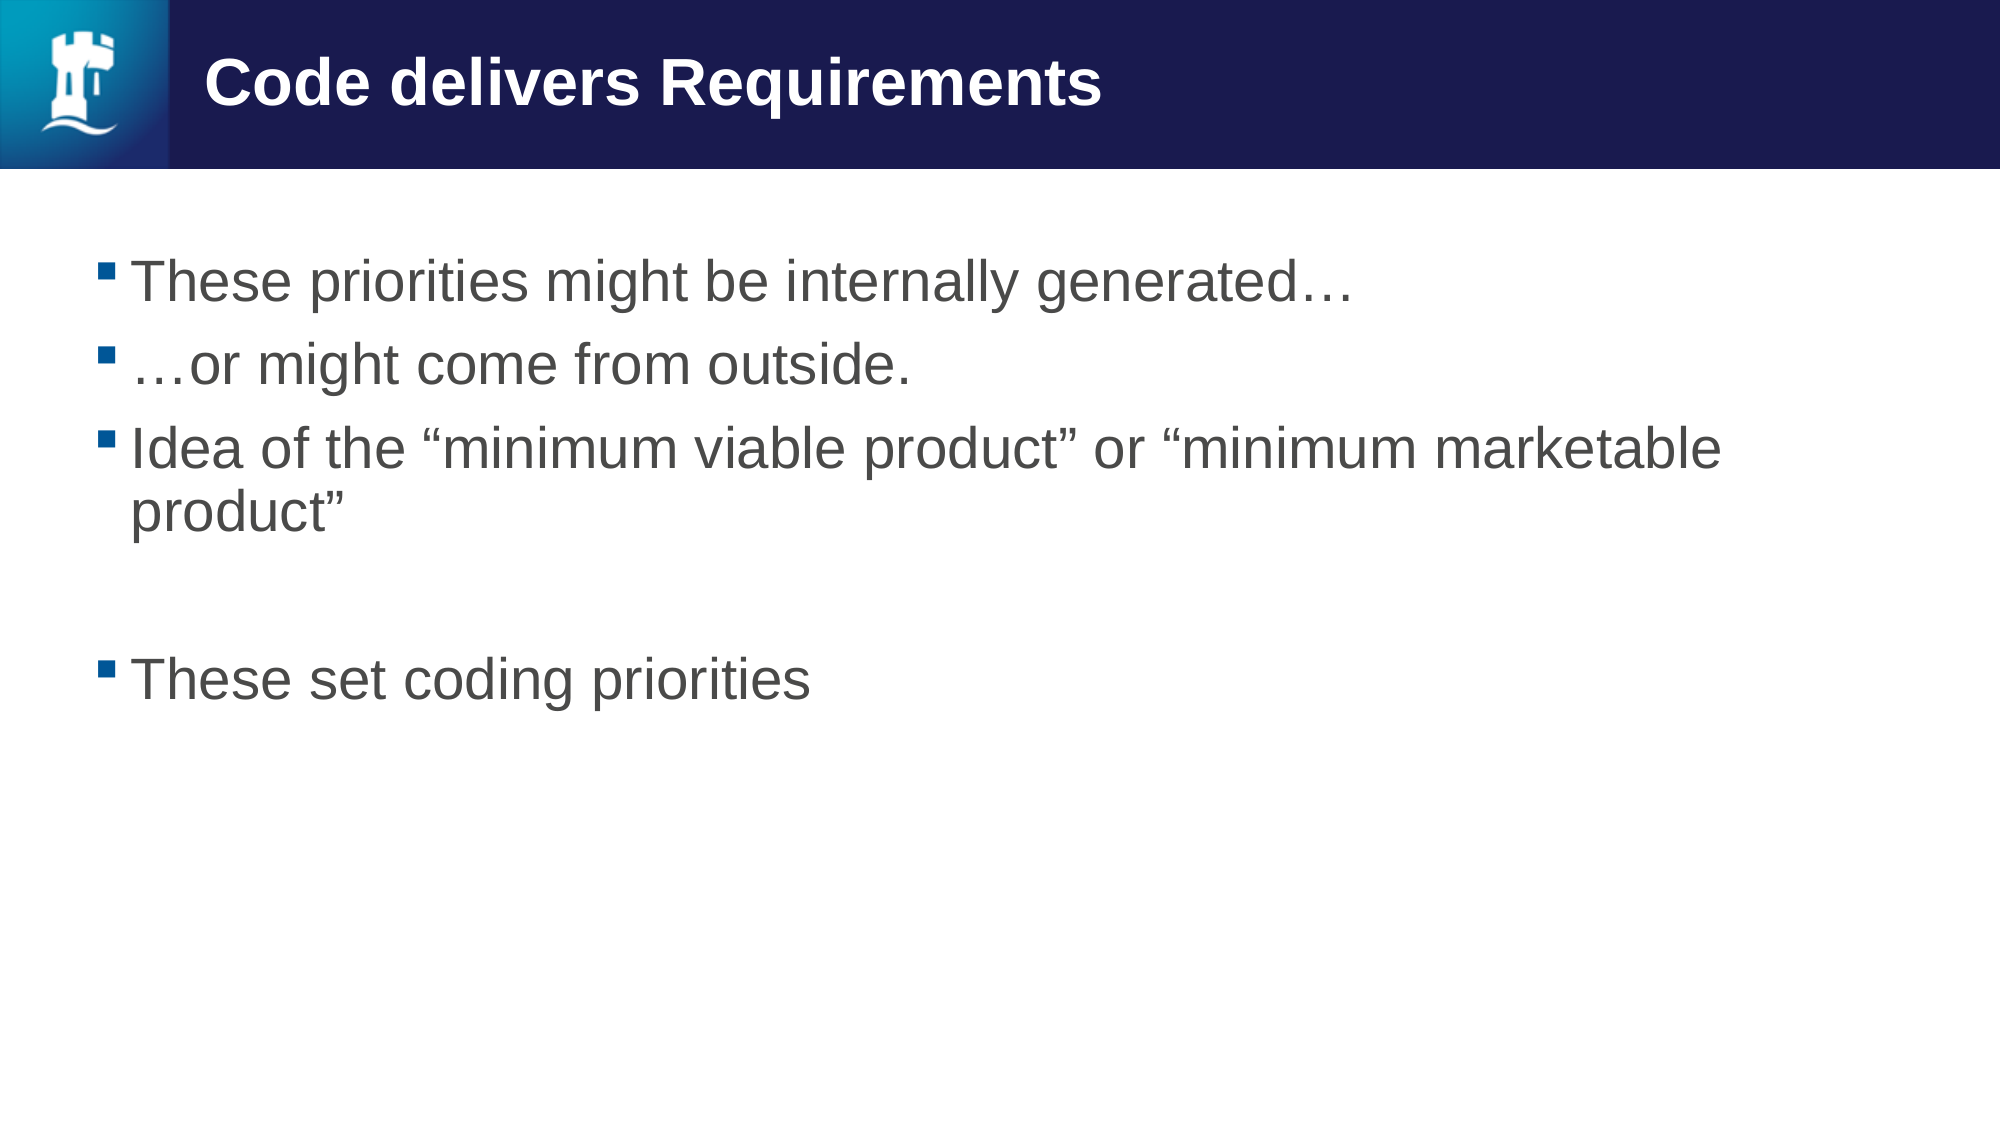

# Code delivers Requirements
These priorities might be internally generated…
…or might come from outside.
Idea of the “minimum viable product” or “minimum marketable product”

These set coding priorities